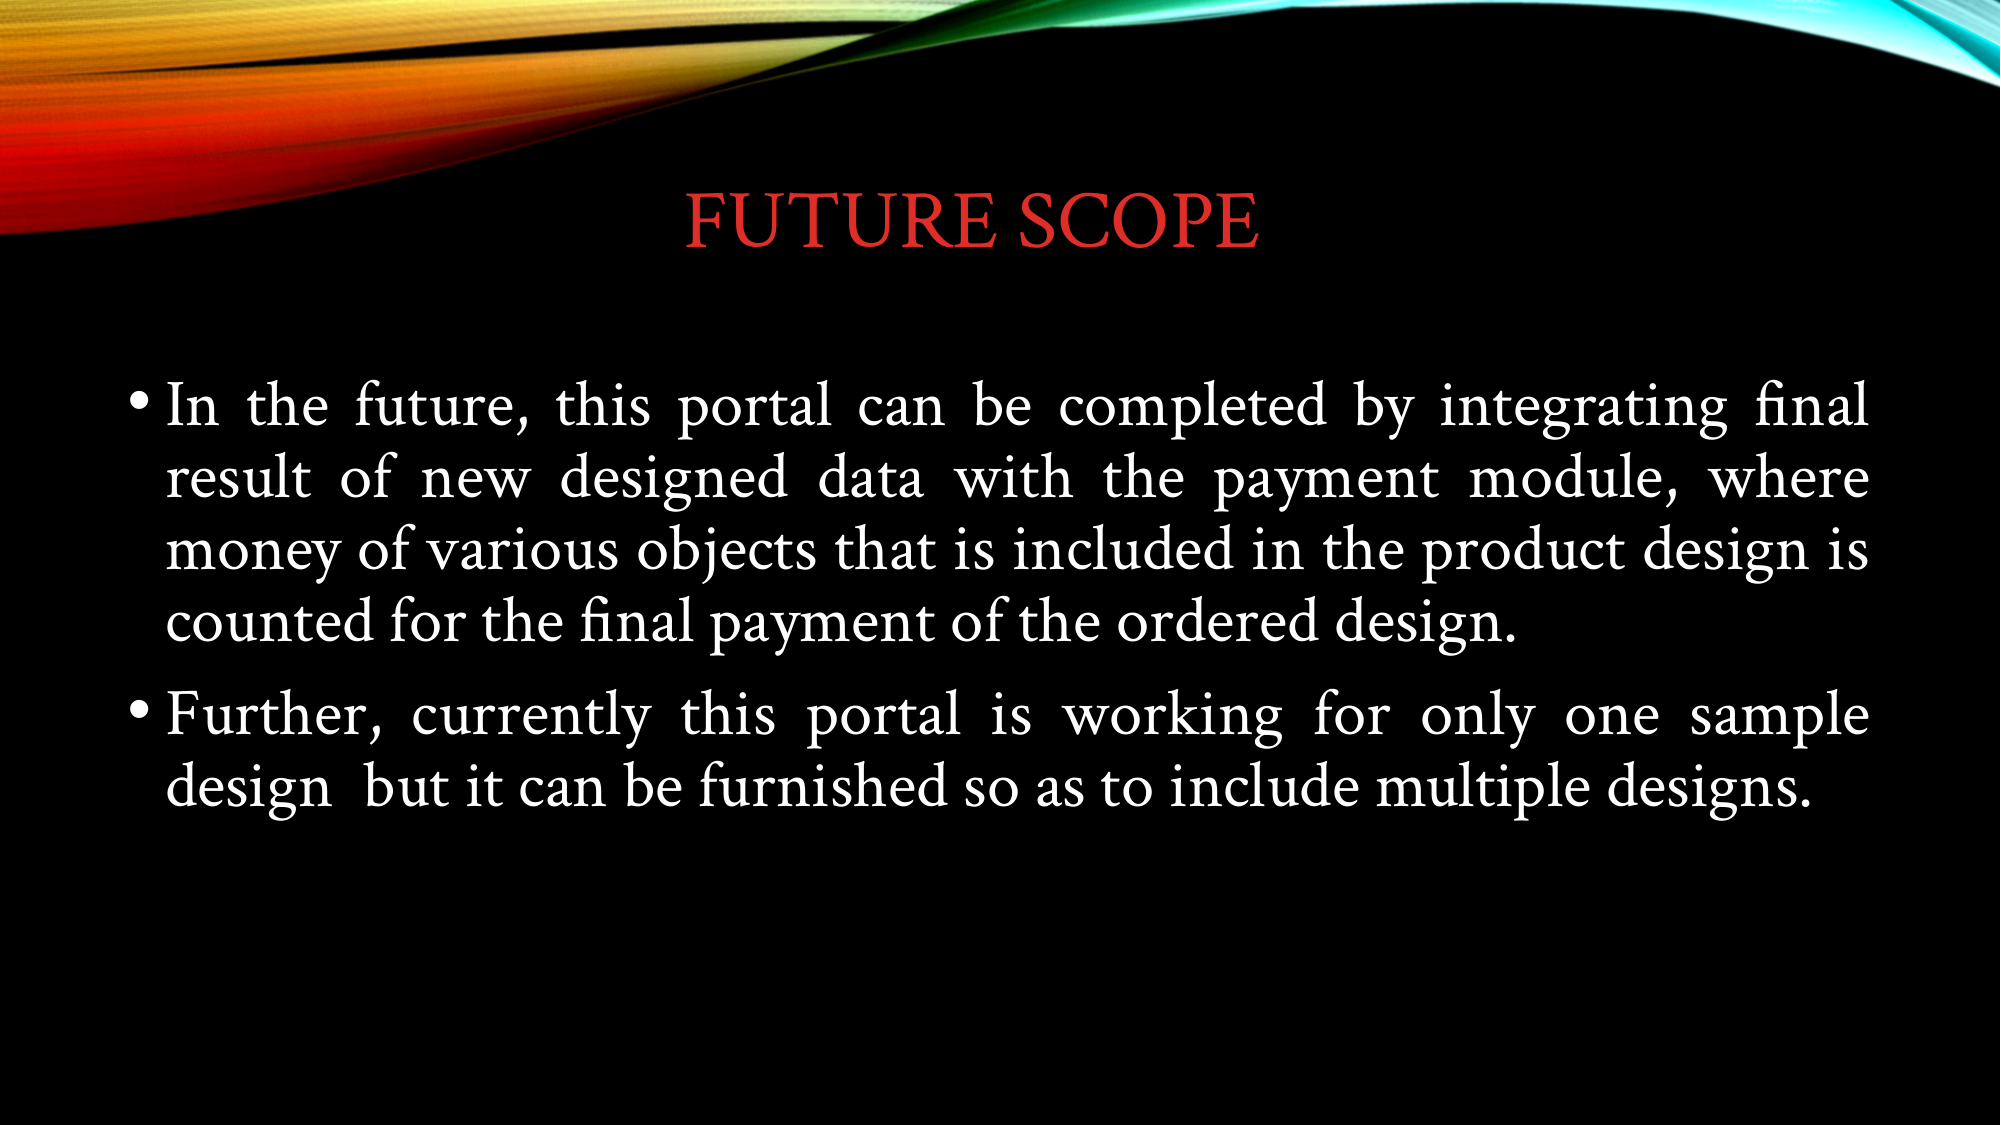

# Future scope
In the future, this portal can be completed by integrating final result of new designed data with the payment module, where money of various objects that is included in the product design is counted for the final payment of the ordered design.
Further, currently this portal is working for only one sample design  but it can be furnished so as to include multiple designs.